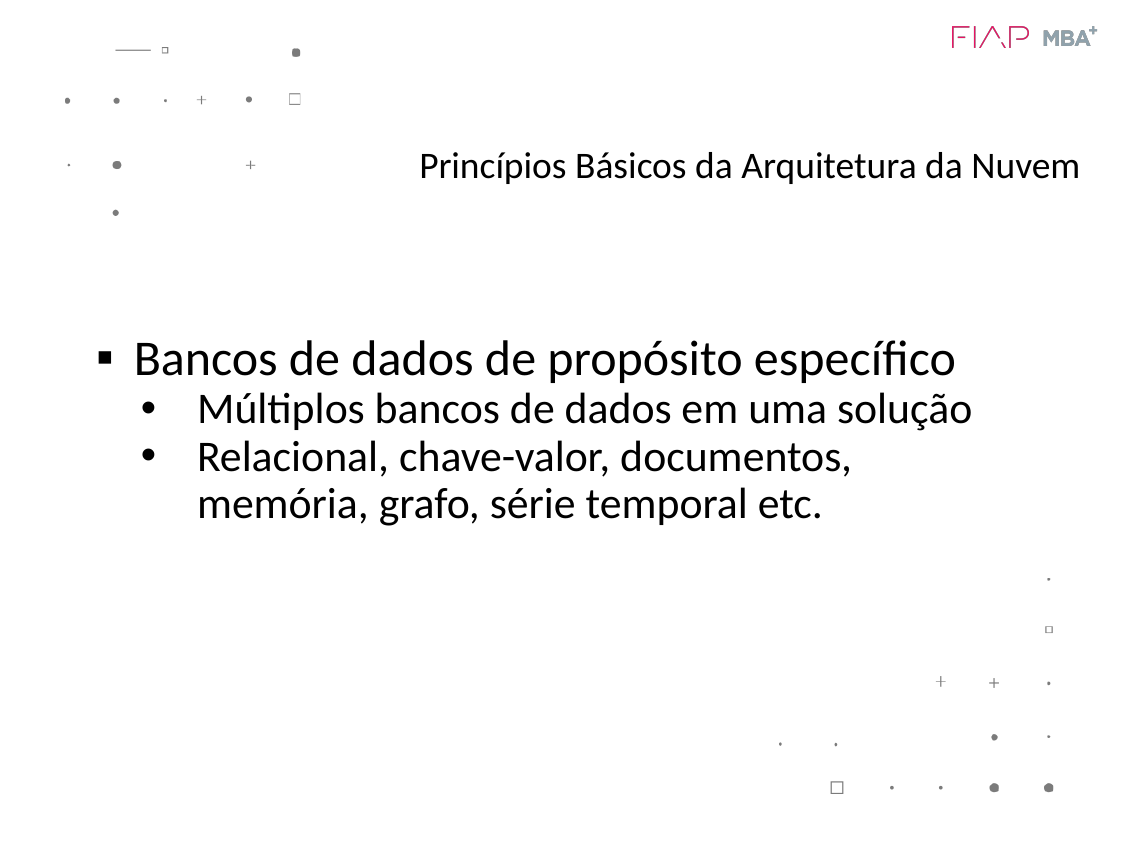

# Princípios Básicos da Arquitetura da Nuvem

Bancos de dados de propósito específico
Múltiplos bancos de dados em uma solução
Relacional, chave-valor, documentos, memória, grafo, série temporal etc.